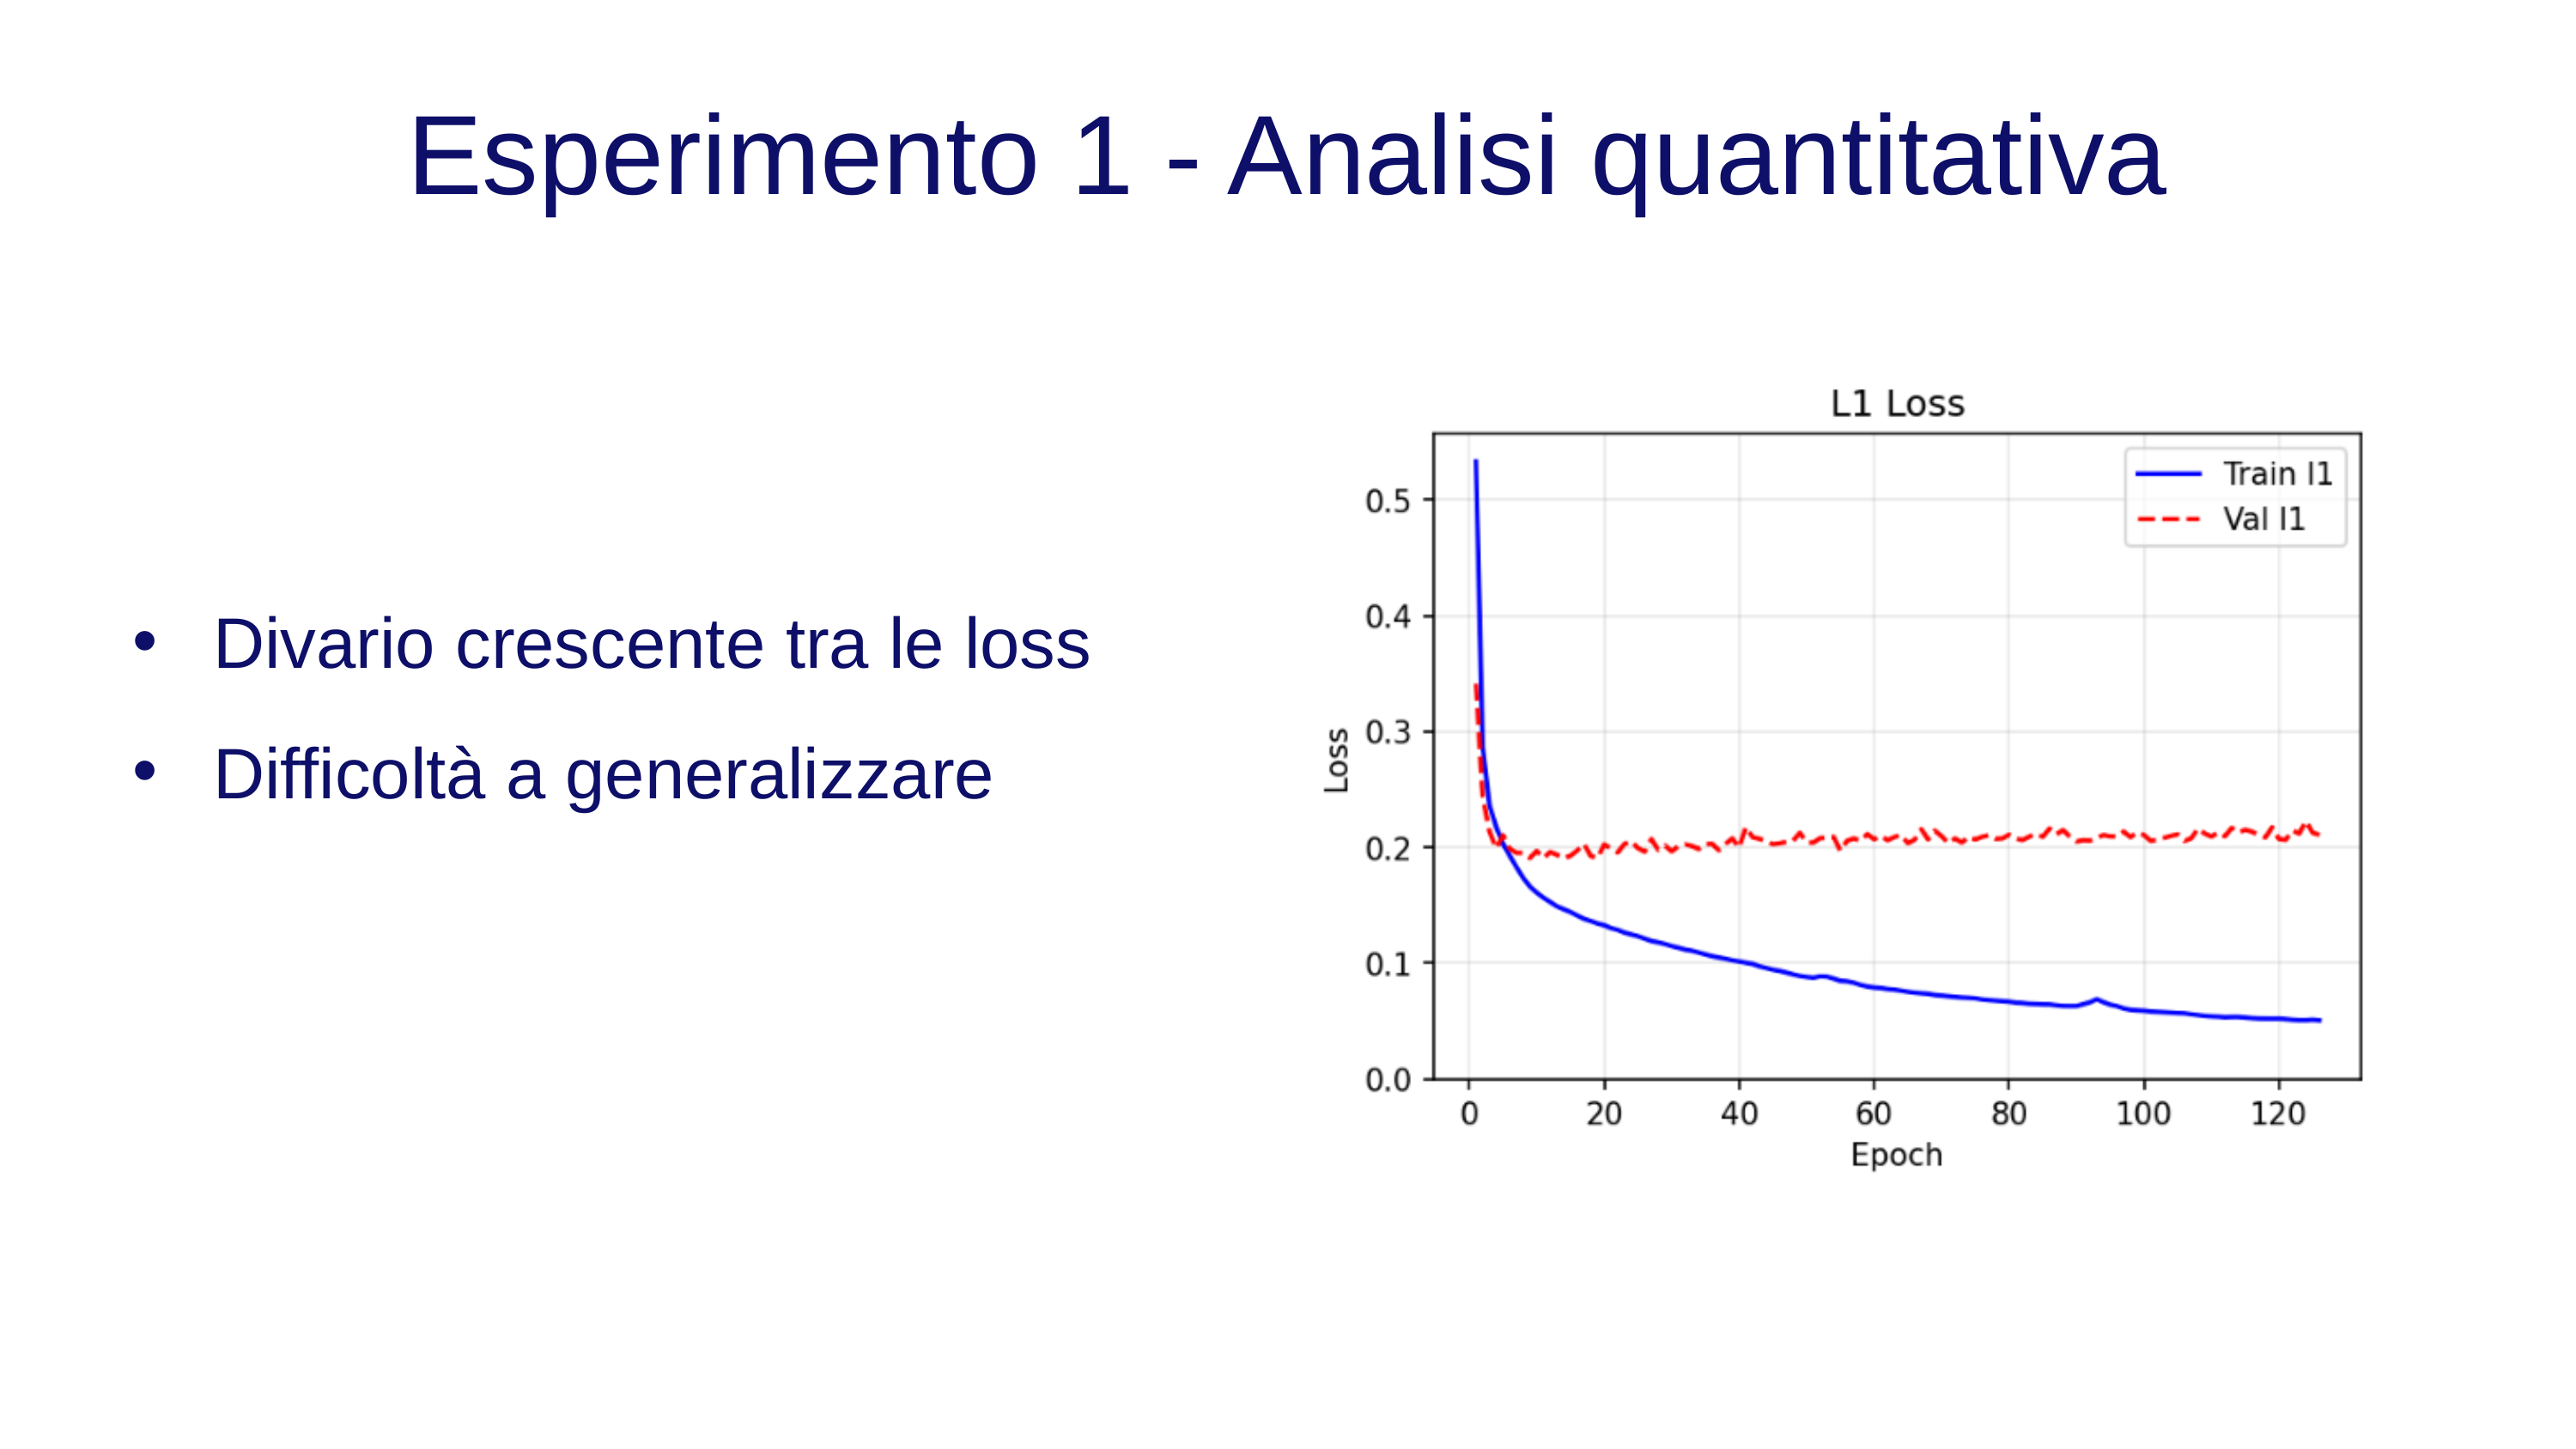

Esperimento 1 - Analisi quantitativa

Divario crescente tra le loss
Difficoltà a generalizzare